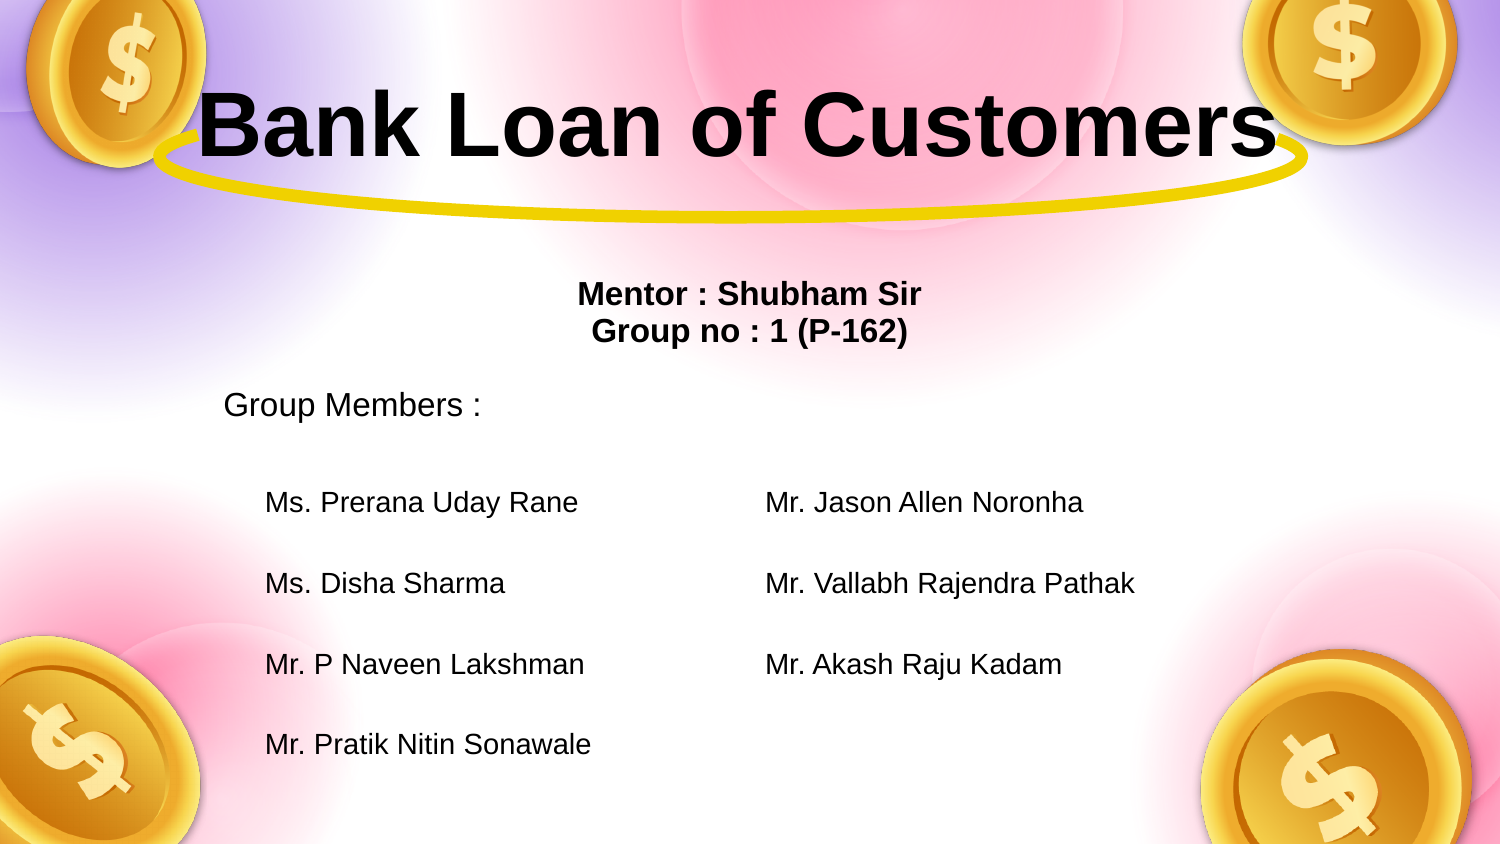

# Bank Loan of Customers

Mentor : Shubham Sir
Group no : 1 (P-162)

Group Members :

| Ms. Prerana Uday Rane | Mr. Jason Allen Noronha |
| --- | --- |
| Ms. Disha Sharma | Mr. Vallabh Rajendra Pathak |
| Mr. P Naveen Lakshman | Mr. Akash Raju Kadam |
| Mr. Pratik Nitin Sonawale |  |